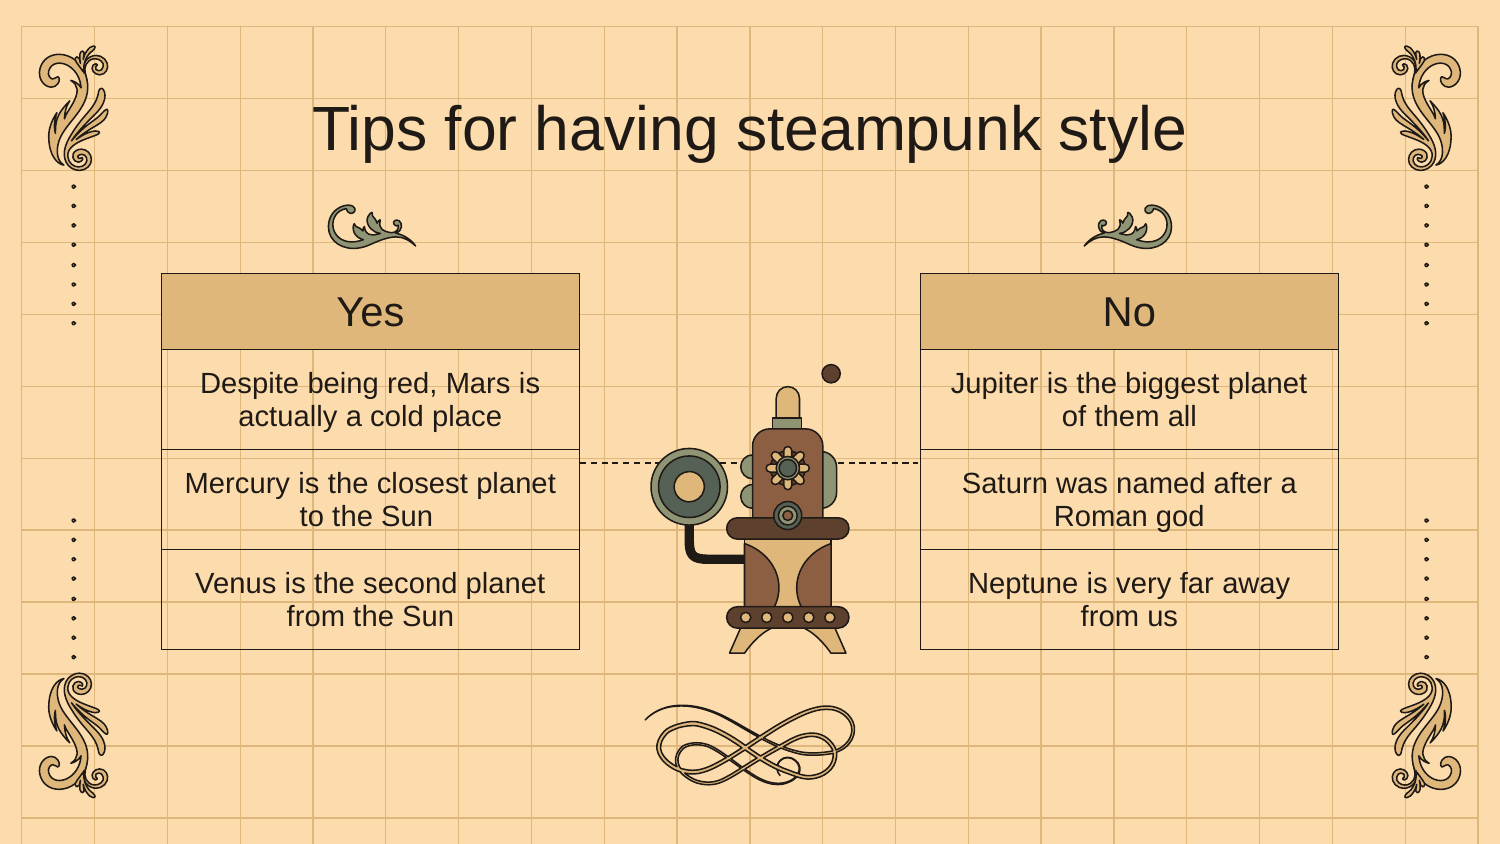

# Tips for having steampunk style

| Yes |
| --- |
| Despite being red, Mars is actually a cold place |
| Mercury is the closest planet to the Sun |
| Venus is the second planet from the Sun |
| No |
| --- |
| Jupiter is the biggest planet of them all |
| Saturn was named after a Roman god |
| Neptune is very far away from us |